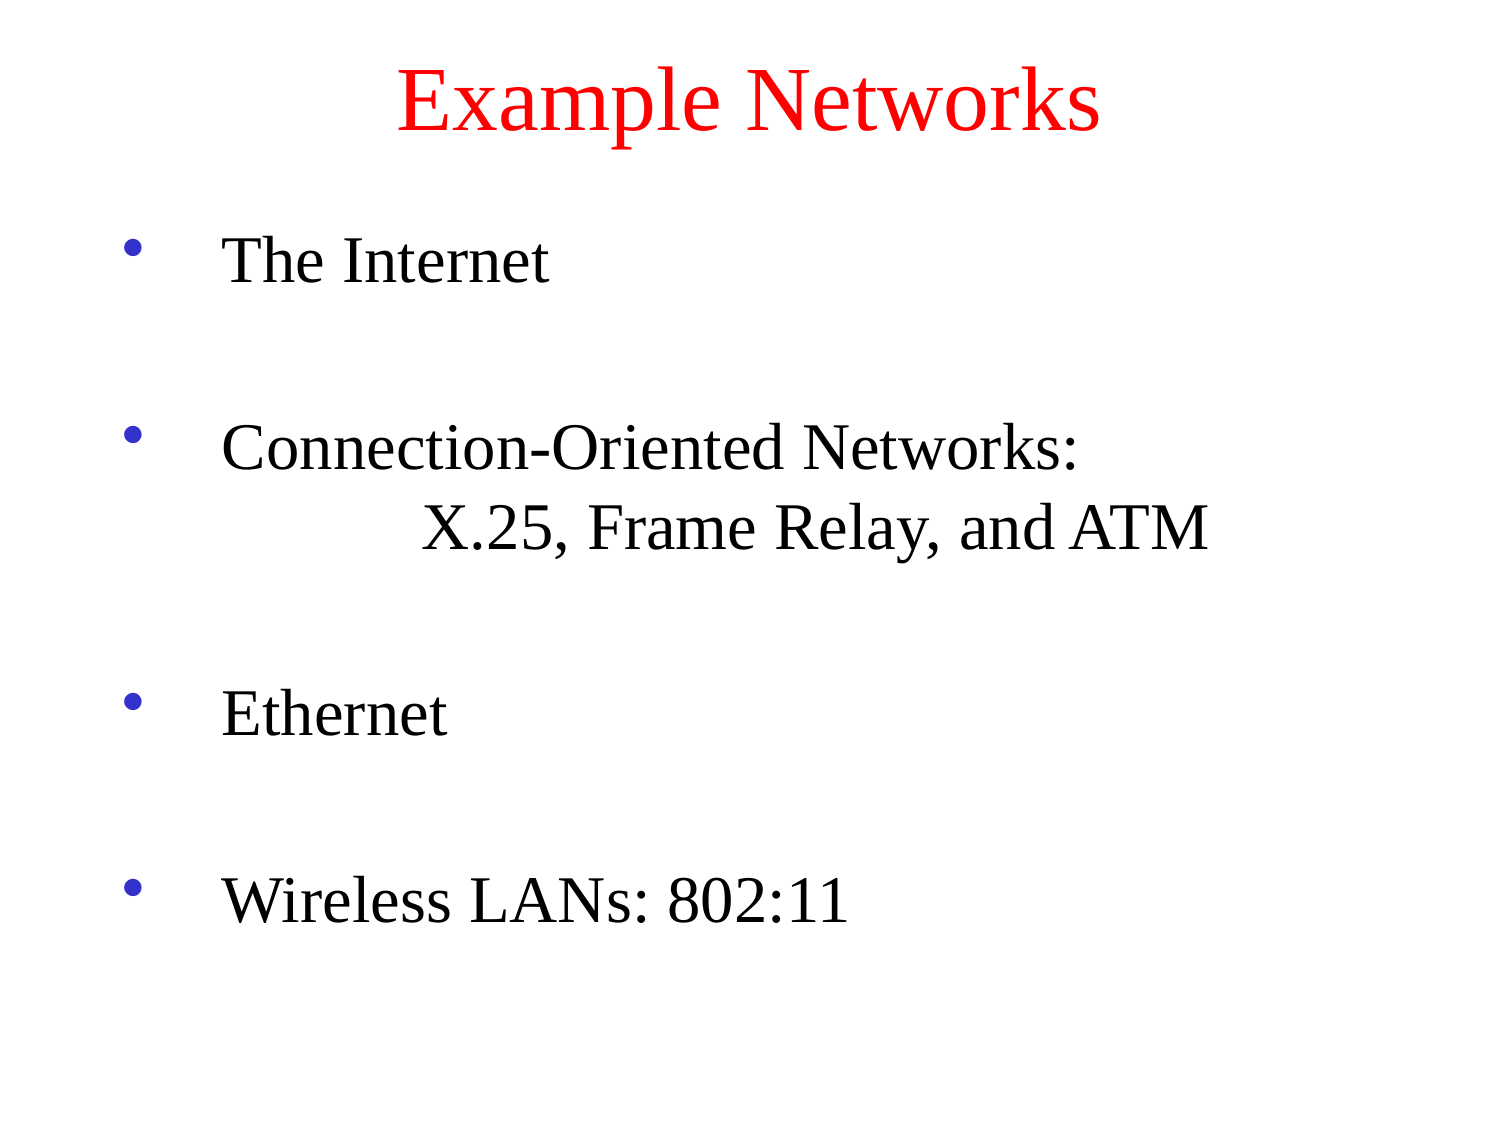

# Example Networks
The Internet

Connection-Oriented Networks:
	   X.25, Frame Relay, and ATM

Ethernet

Wireless LANs: 802:11